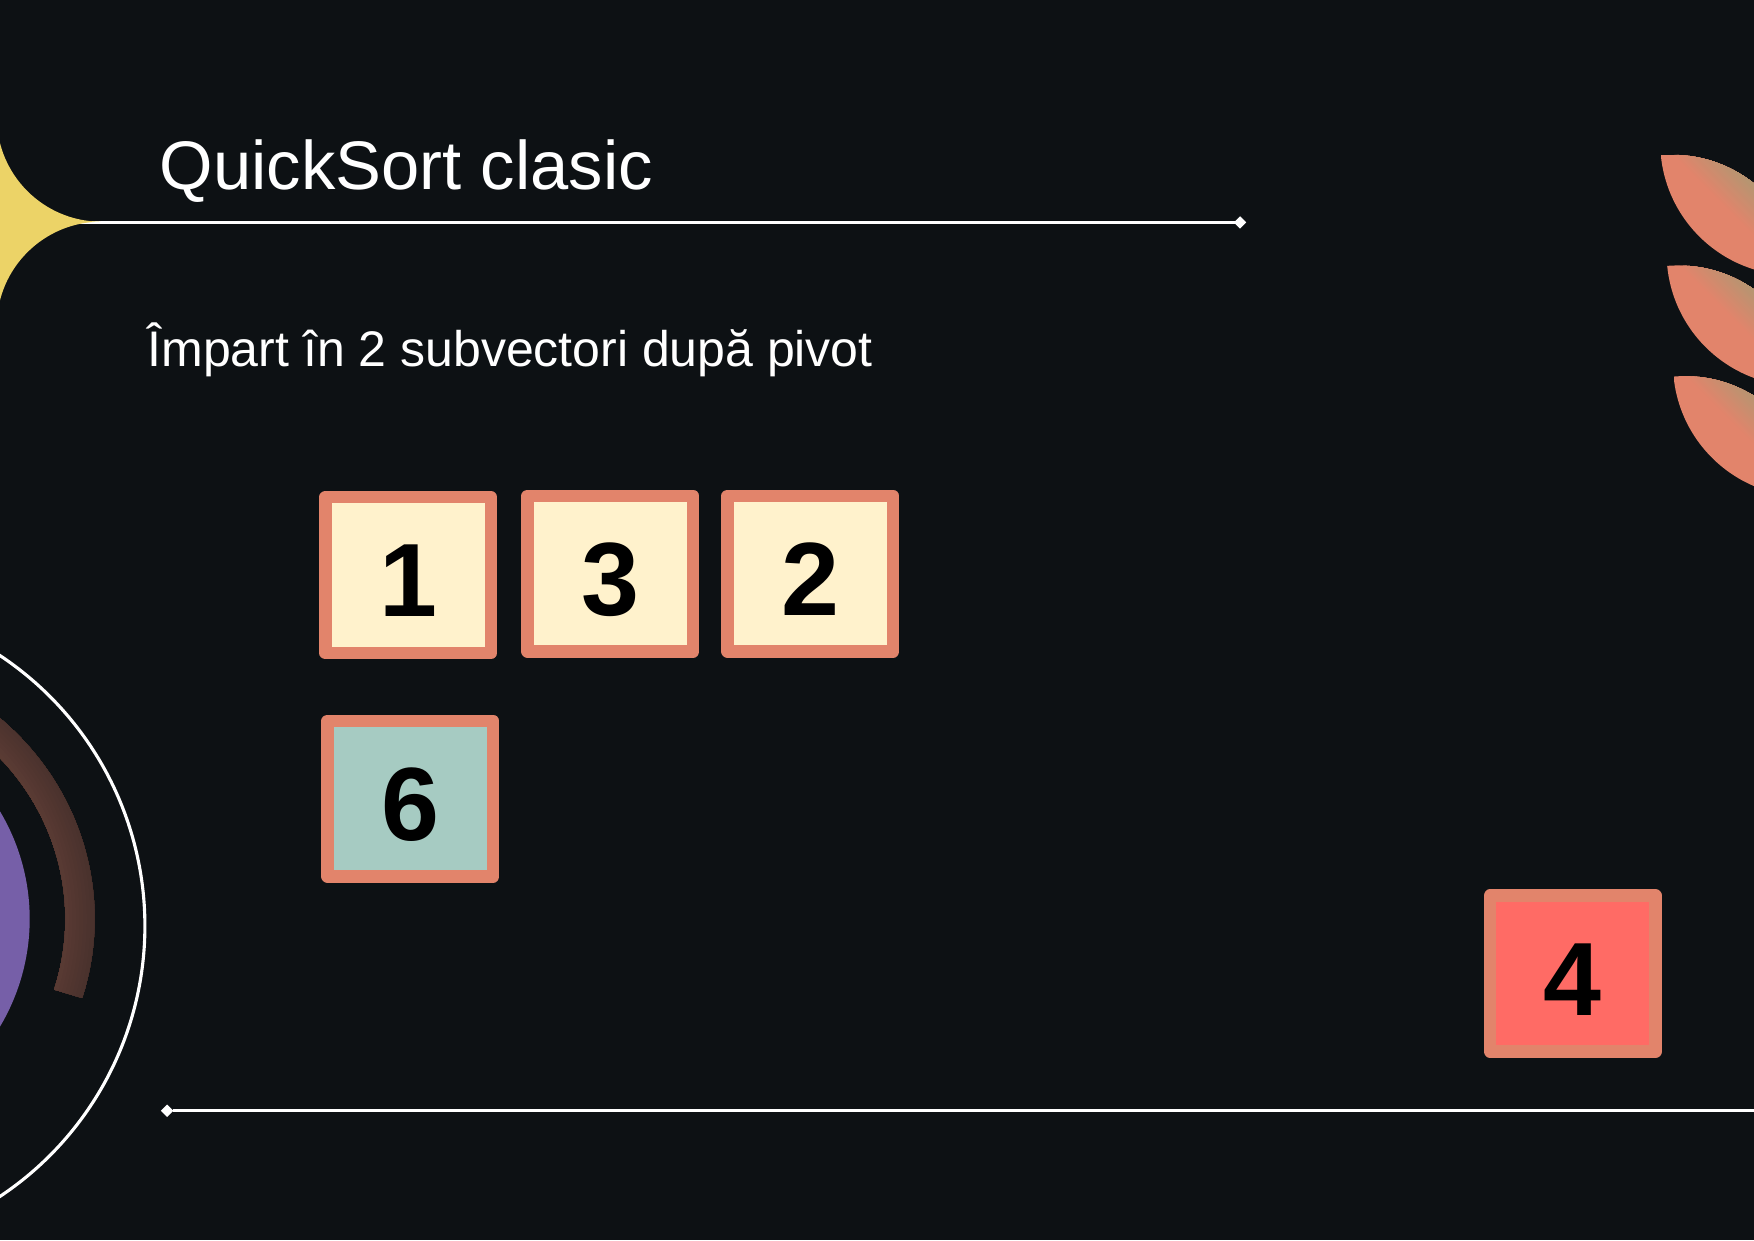

# QuickSort clasic
Împart în 2 subvectori după pivot
3
2
1
6
4